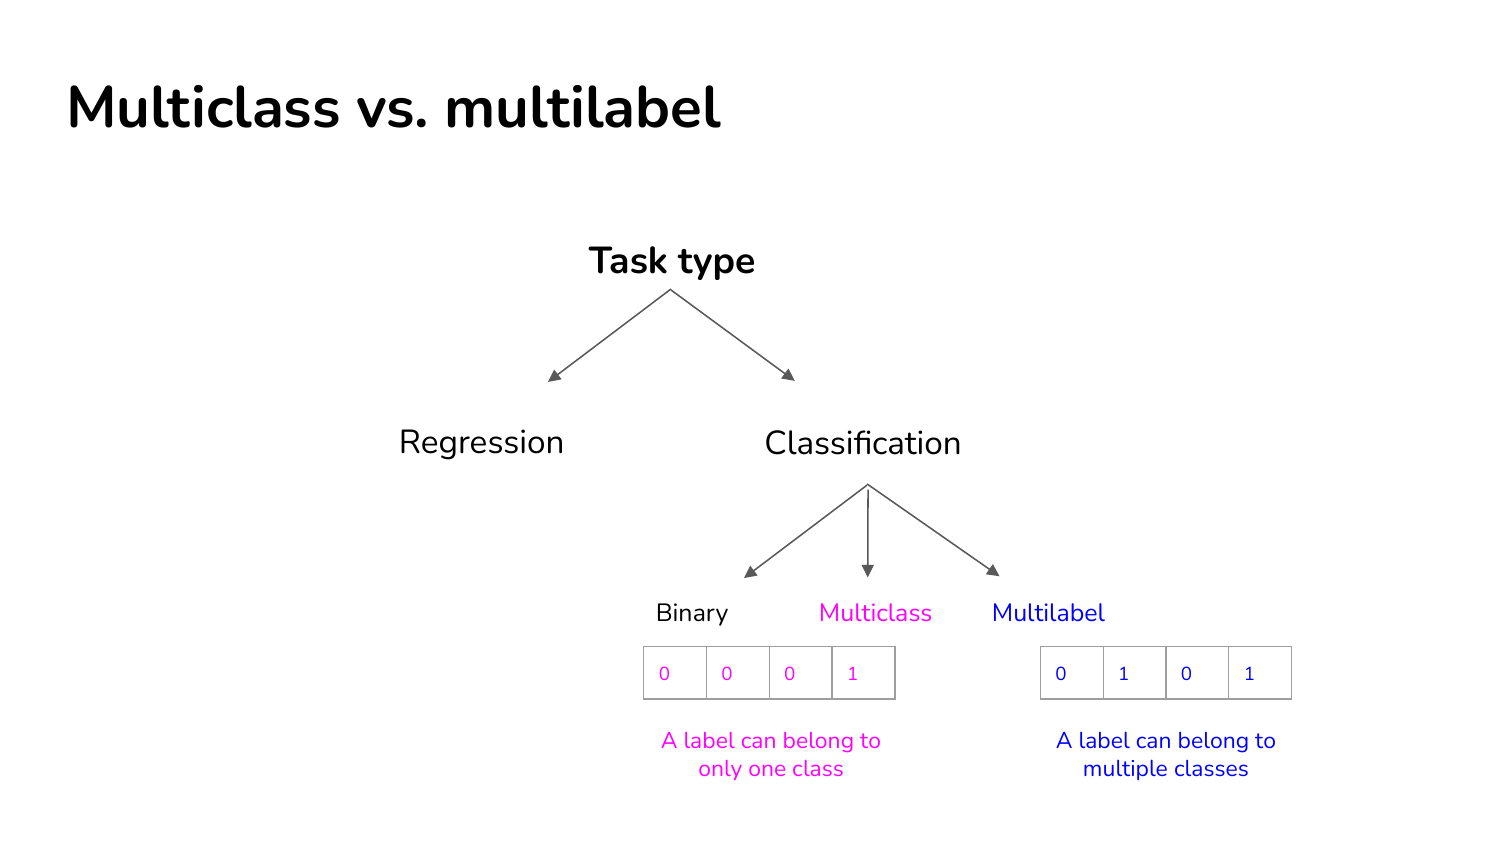

# Multiclass vs. multilabel
Task type
Regression
Classification
Binary
Multiclass
Multilabel
| 0 | 0 | 0 | 1 |
| --- | --- | --- | --- |
| 0 | 1 | 0 | 1 |
| --- | --- | --- | --- |
A label can belong to only one class
A label can belong to multiple classes